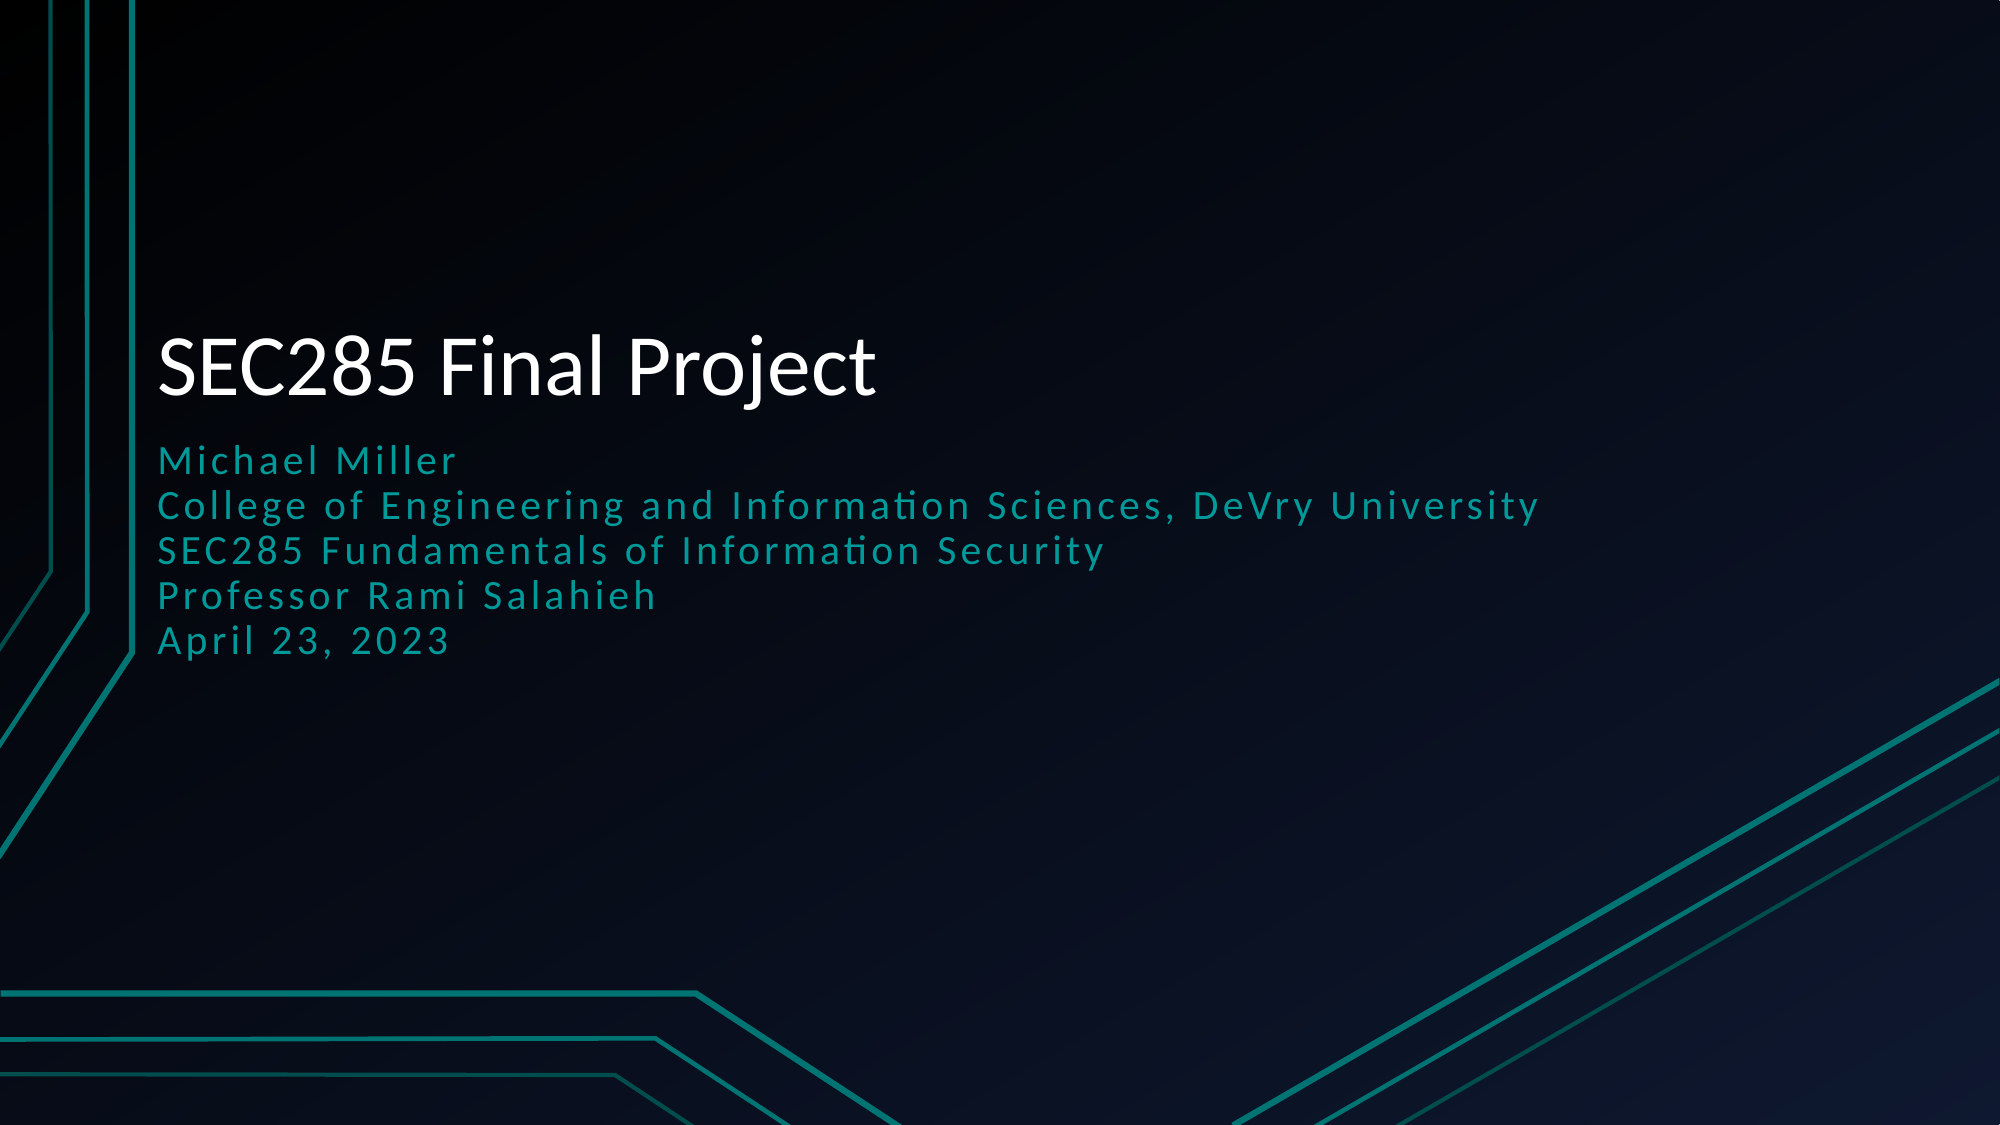

# SEC285 Final Project
Michael Miller
College of Engineering and Information Sciences, DeVry University
SEC285 Fundamentals of Information Security
Professor Rami Salahieh
April 23, 2023